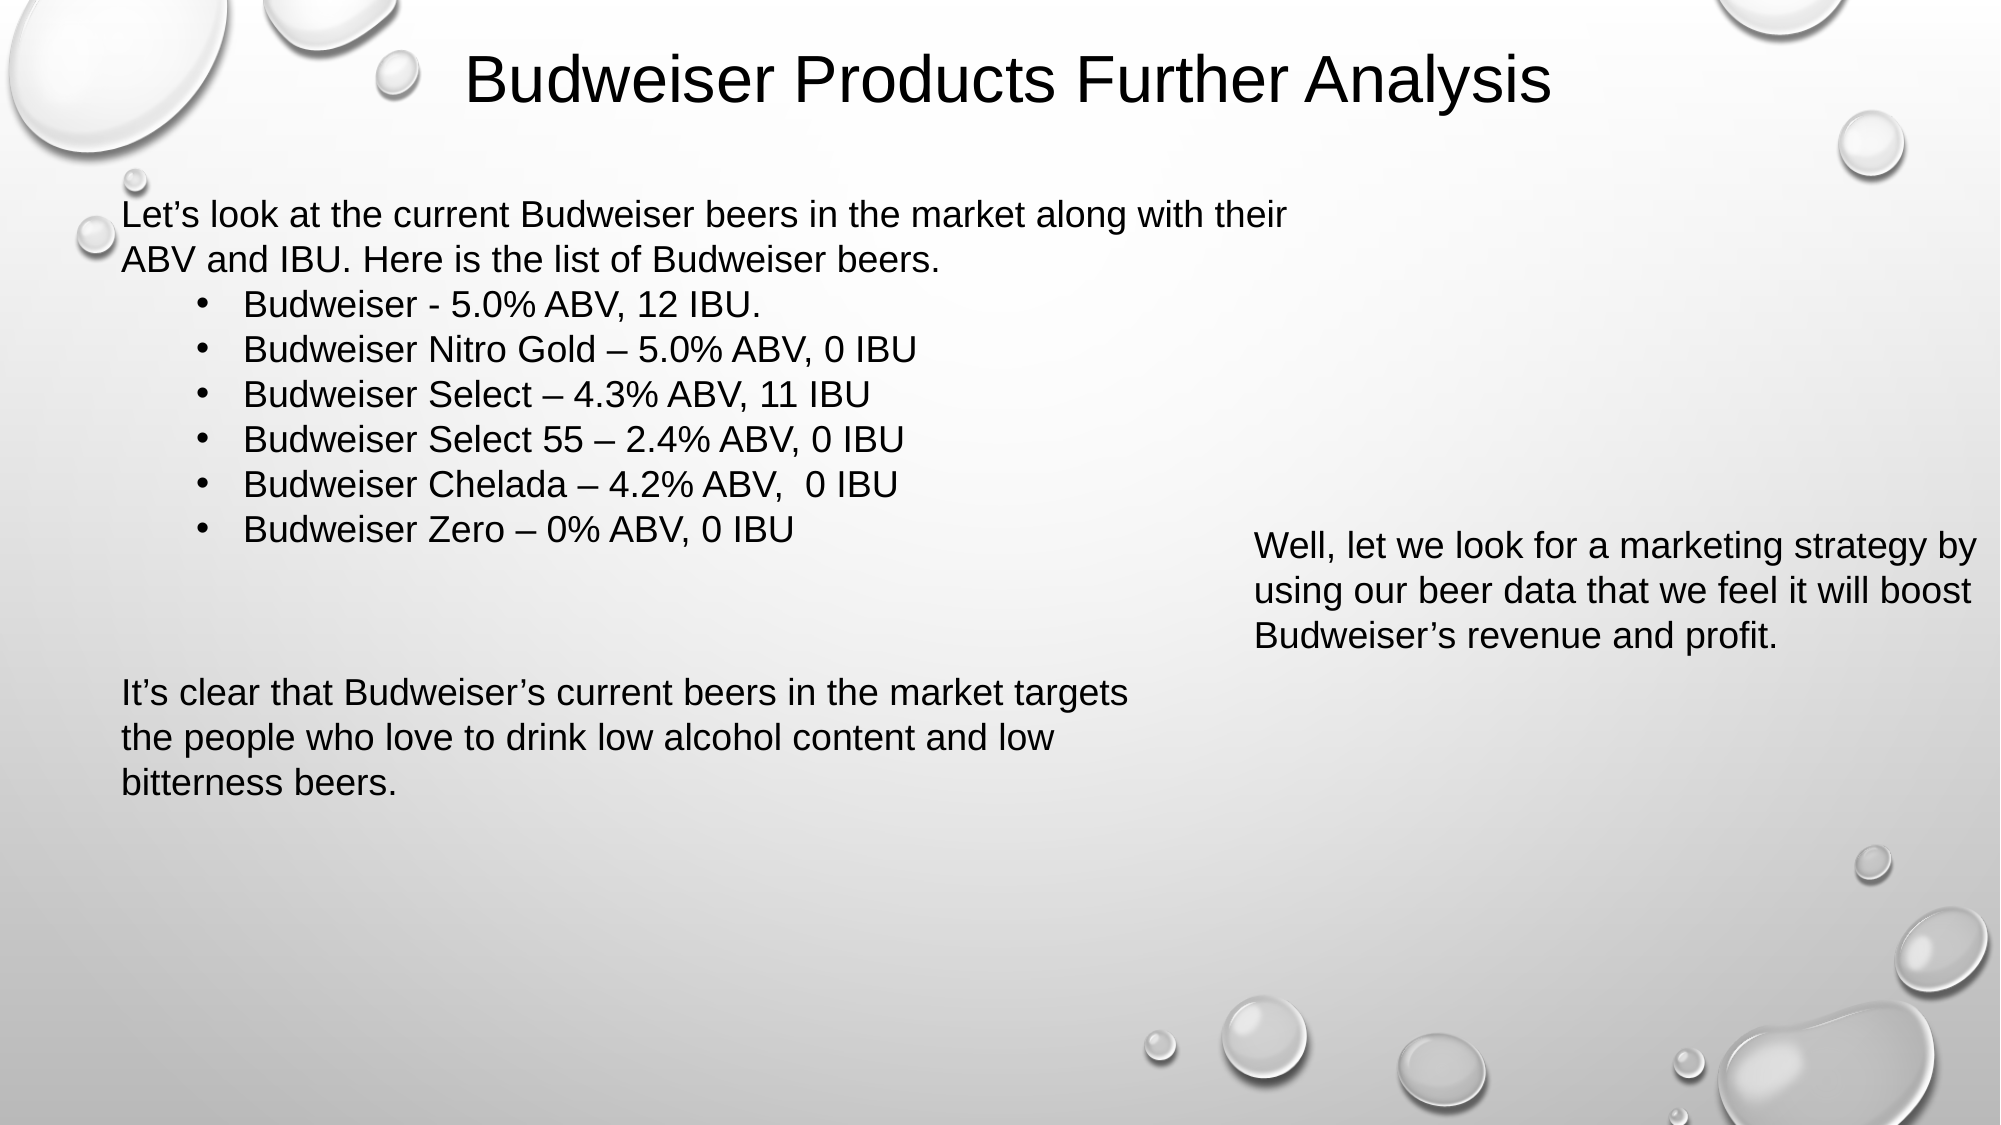

Budweiser Products Further Analysis
Let’s look at the current Budweiser beers in the market along with their ABV and IBU. Here is the list of Budweiser beers.
Budweiser - 5.0% ABV, 12 IBU.
Budweiser Nitro Gold – 5.0% ABV, 0 IBU
Budweiser Select – 4.3% ABV, 11 IBU
Budweiser Select 55 – 2.4% ABV, 0 IBU
Budweiser Chelada – 4.2% ABV,  0 IBU
Budweiser Zero – 0% ABV, 0 IBU

Well, let we look for a marketing strategy by using our beer data that we feel it will boost Budweiser’s revenue and profit.

It’s clear that Budweiser’s current beers in the market targets the people who love to drink low alcohol content and low bitterness beers.